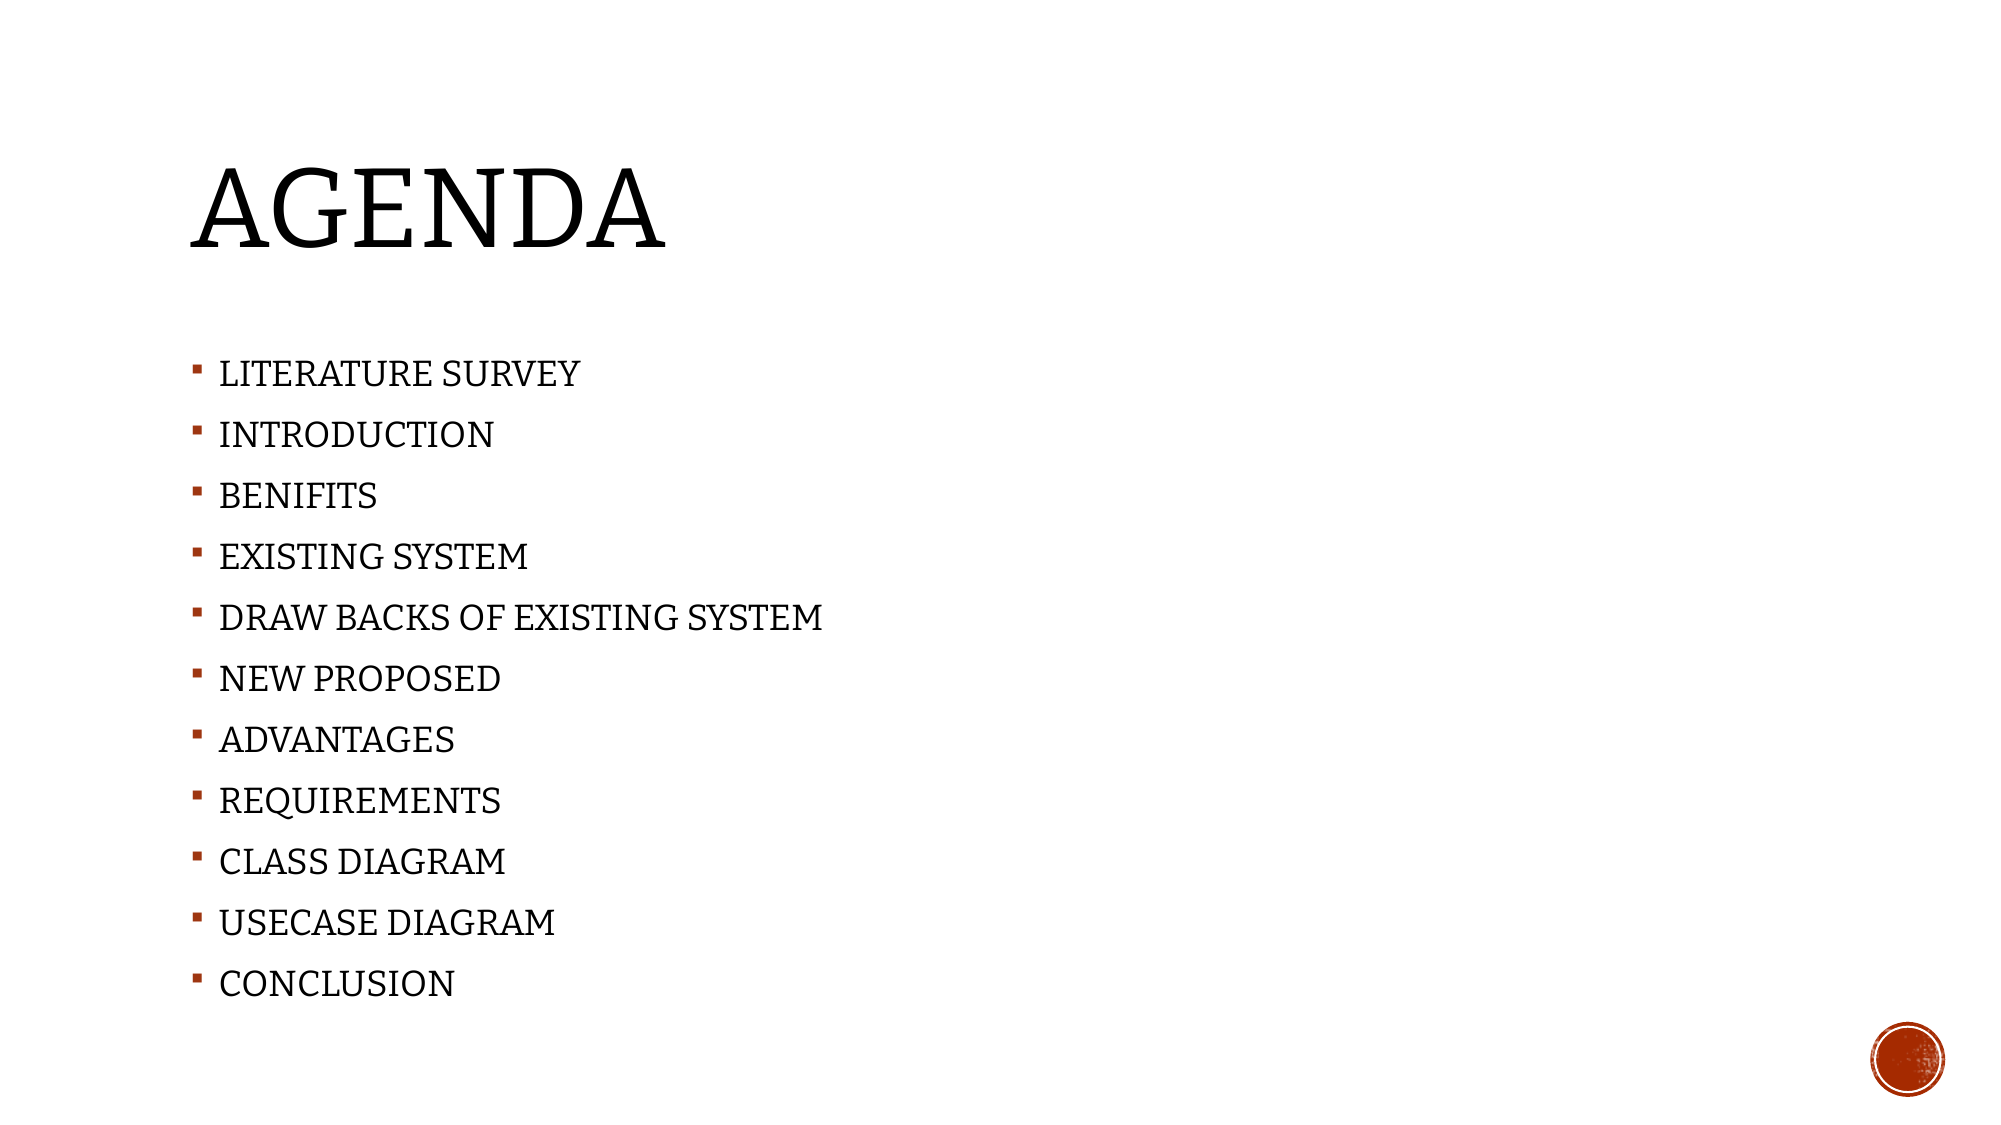

# AGENDA
LITERATURE SURVEY
INTRODUCTION
BENIFITS
EXISTING SYSTEM
DRAW BACKS OF EXISTING SYSTEM
NEW PROPOSED
ADVANTAGES
REQUIREMENTS
CLASS DIAGRAM
USECASE DIAGRAM
CONCLUSION